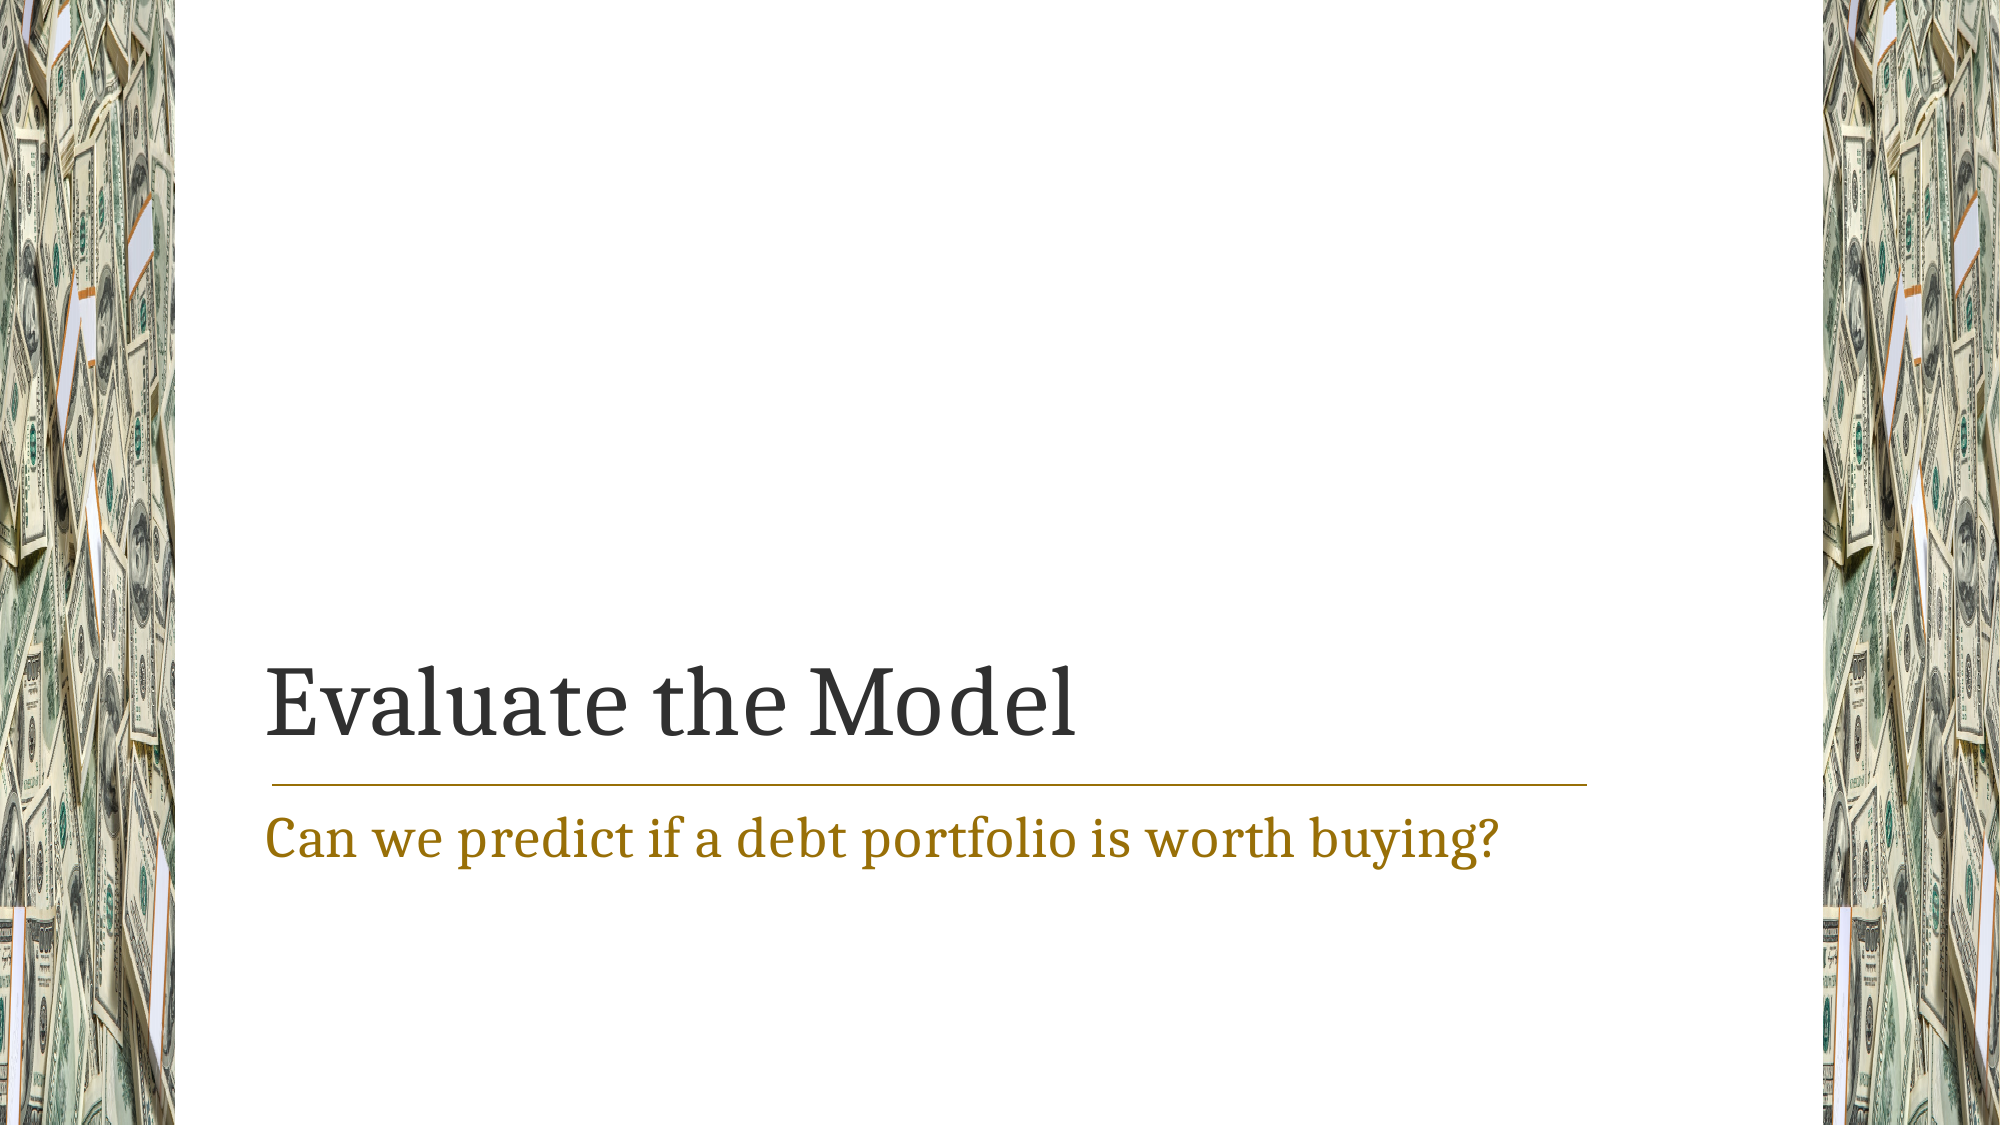

# Evaluate the Model
Can we predict if a debt portfolio is worth buying?